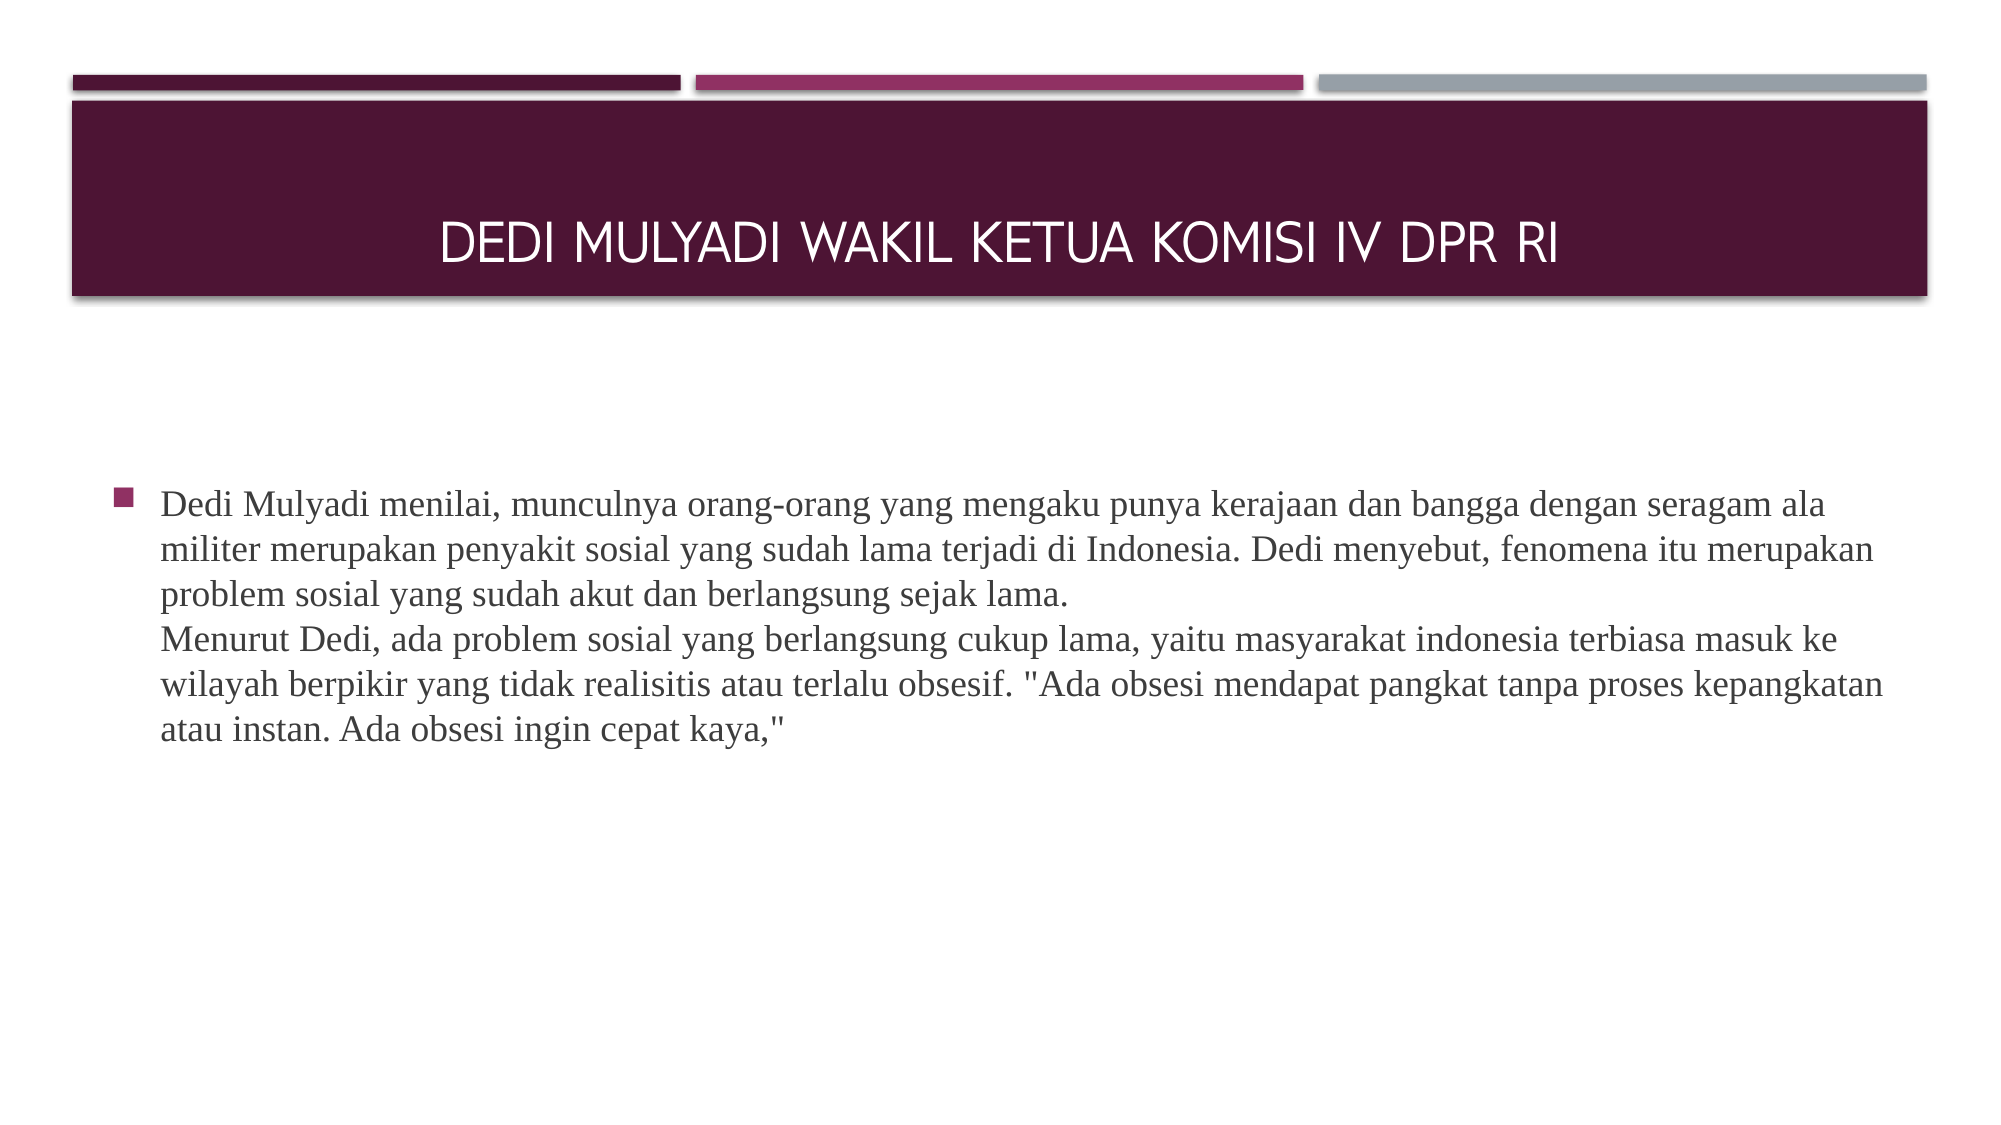

# Dedi Mulyadi Wakil Ketua Komisi IV DPR RI
Dedi Mulyadi menilai, munculnya orang-orang yang mengaku punya kerajaan dan bangga dengan seragam ala militer merupakan penyakit sosial yang sudah lama terjadi di Indonesia. Dedi menyebut, fenomena itu merupakan problem sosial yang sudah akut dan berlangsung sejak lama.
Menurut Dedi, ada problem sosial yang berlangsung cukup lama, yaitu masyarakat indonesia terbiasa masuk ke wilayah berpikir yang tidak realisitis atau terlalu obsesif. "Ada obsesi mendapat pangkat tanpa proses kepangkatan atau instan. Ada obsesi ingin cepat kaya,"